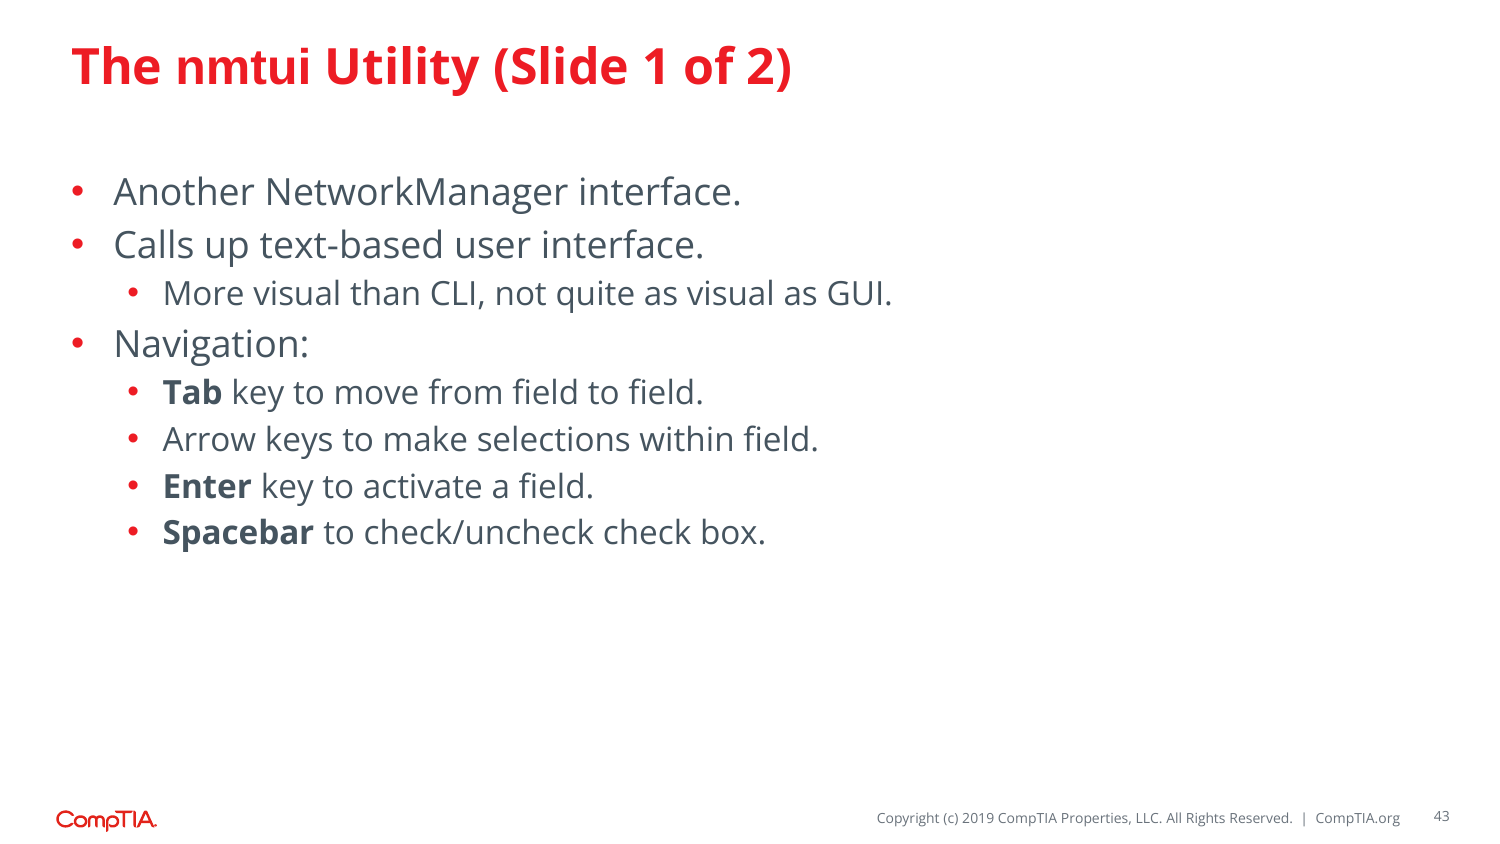

# The nmtui Utility (Slide 1 of 2)
Another NetworkManager interface.
Calls up text-based user interface.
More visual than CLI, not quite as visual as GUI.
Navigation:
Tab key to move from field to field.
Arrow keys to make selections within field.
Enter key to activate a field.
Spacebar to check/uncheck check box.
43